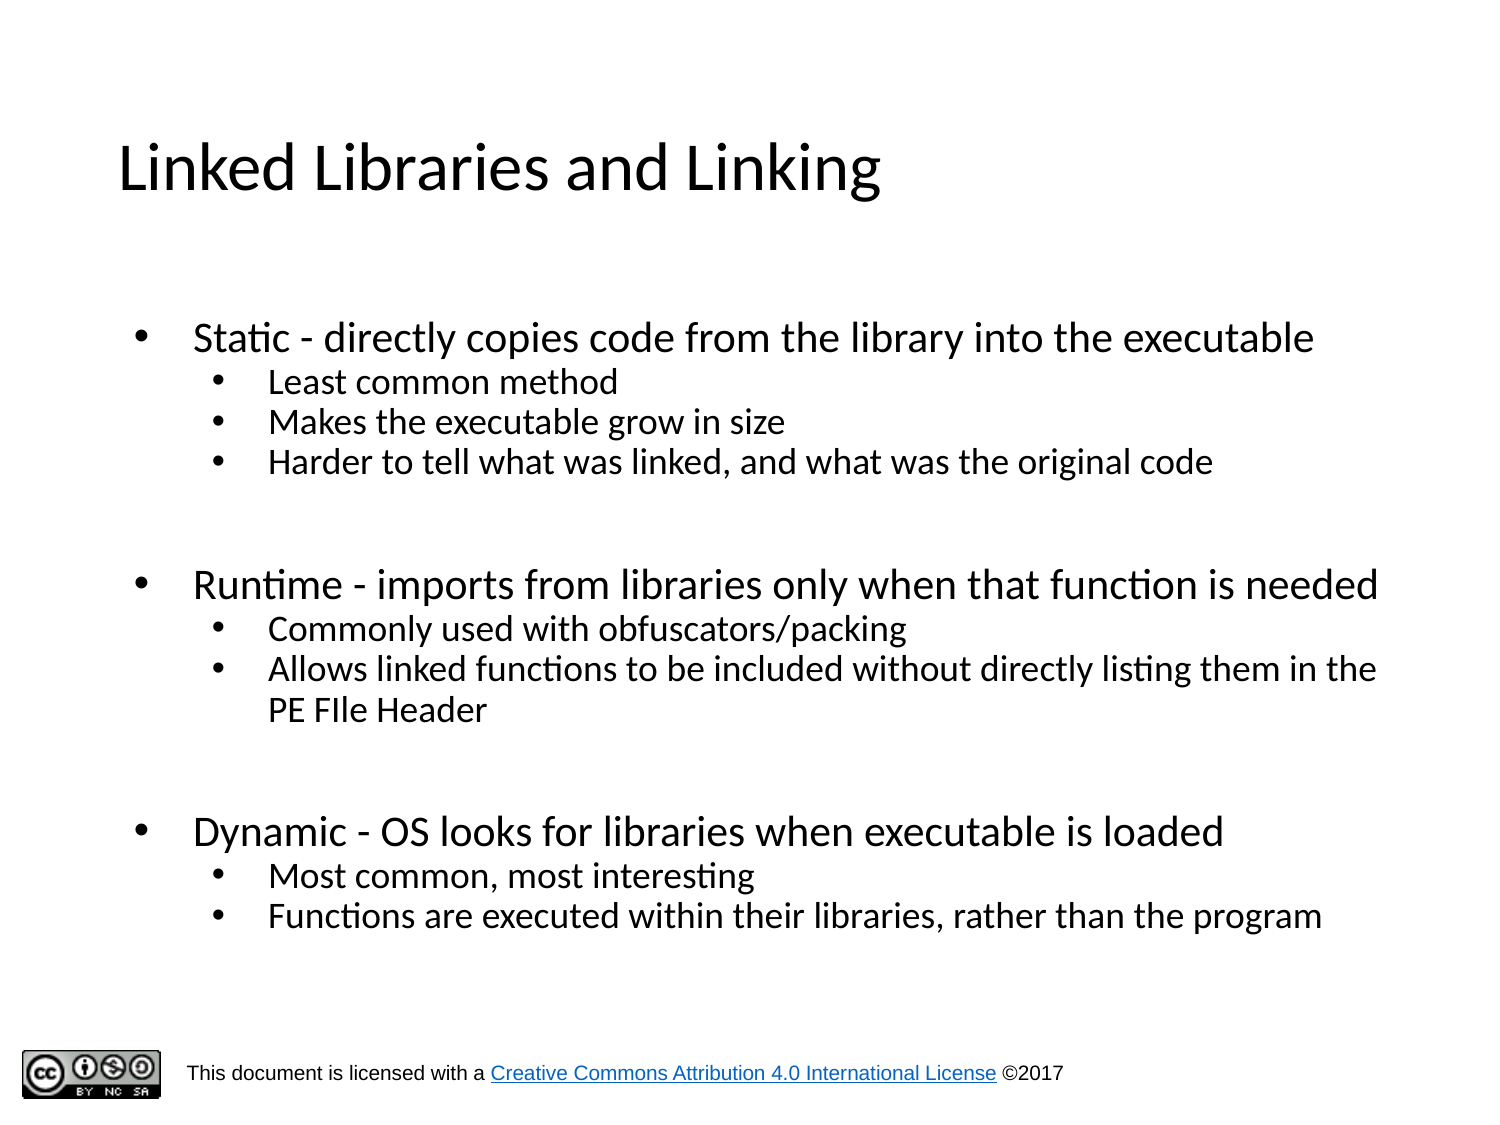

# Linked Libraries and Linking
Static - directly copies code from the library into the executable
Least common method
Makes the executable grow in size
Harder to tell what was linked, and what was the original code

Runtime - imports from libraries only when that function is needed
Commonly used with obfuscators/packing
Allows linked functions to be included without directly listing them in the PE FIle Header

Dynamic - OS looks for libraries when executable is loaded
Most common, most interesting
Functions are executed within their libraries, rather than the program